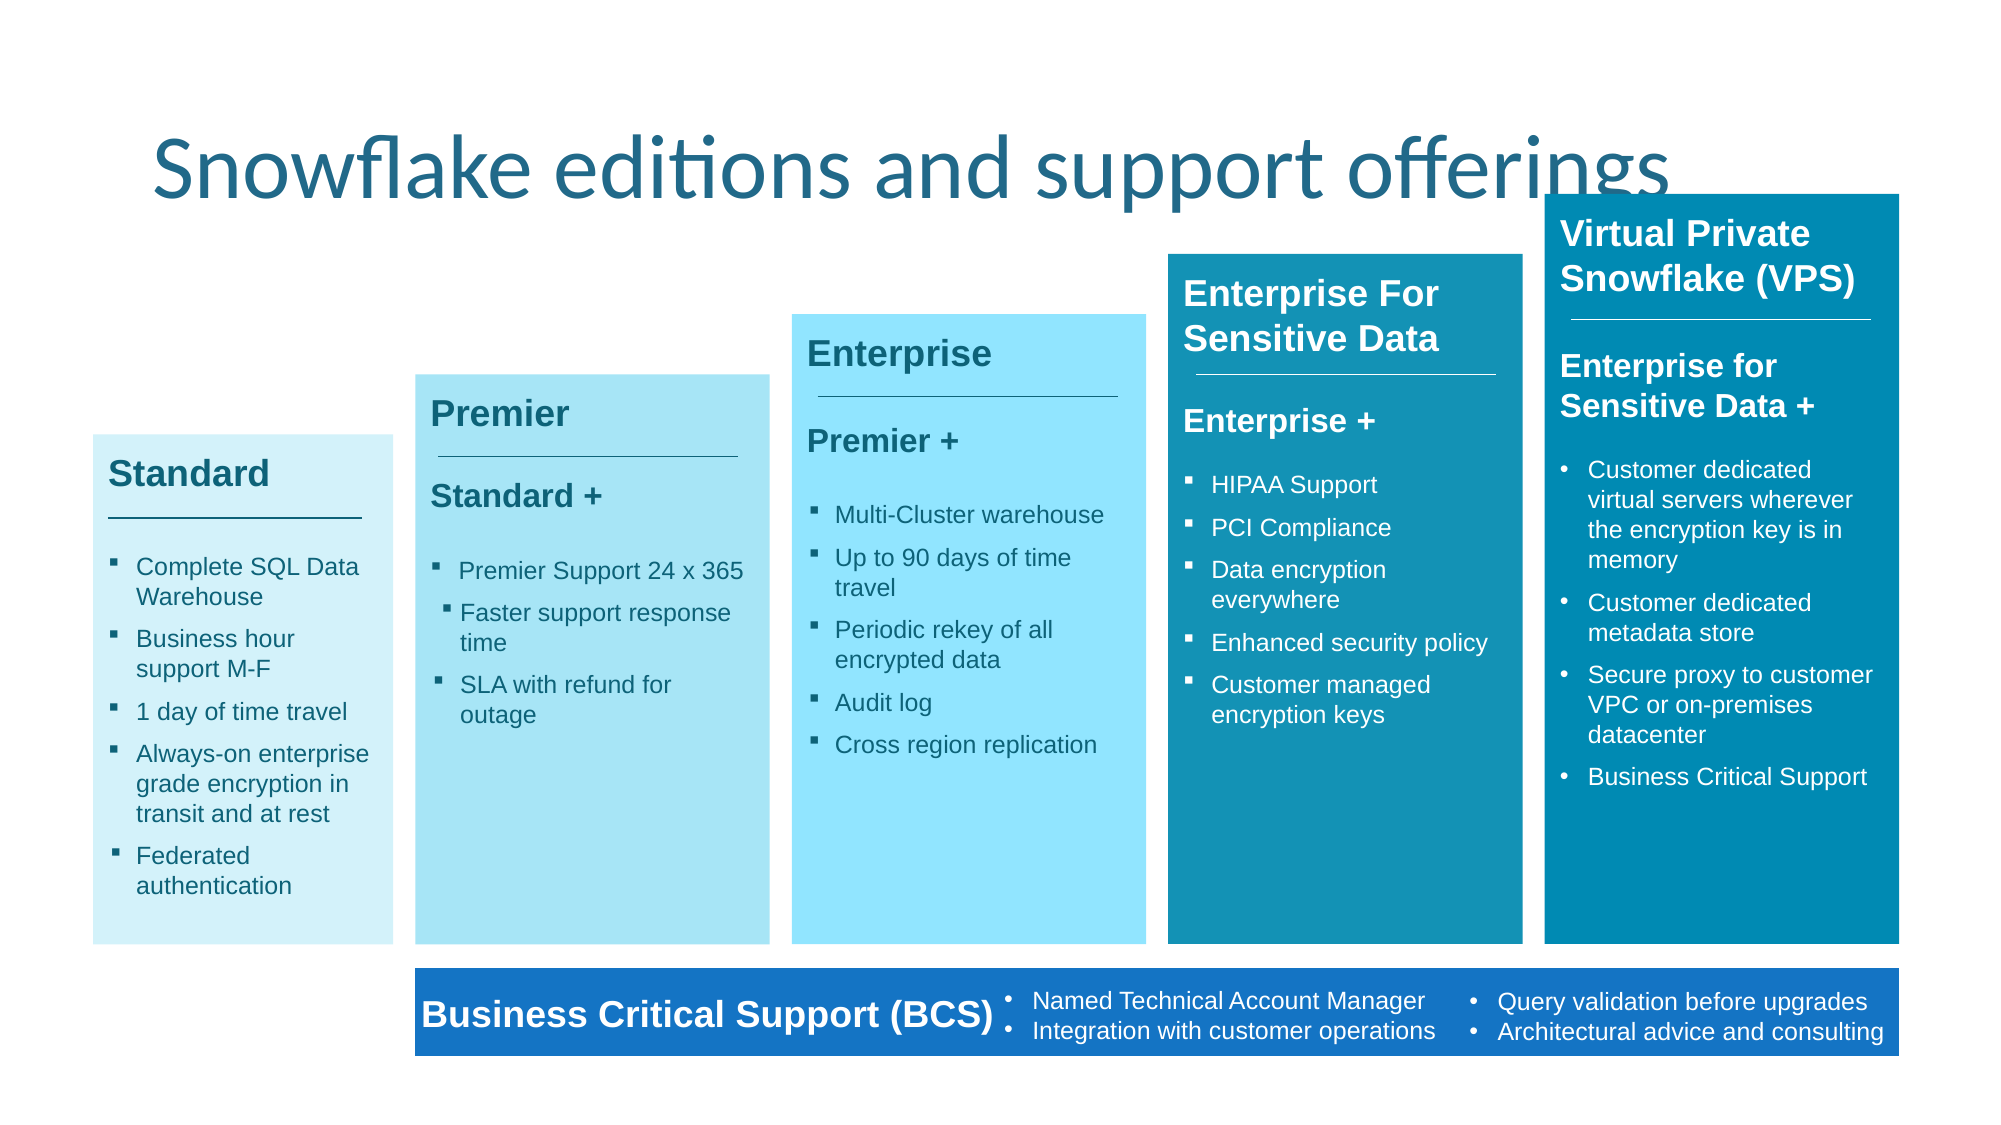

# Snowflake editions and support offerings
Virtual Private Snowflake (VPS)

Enterprise for Sensitive Data +

Customer dedicated virtual servers wherever the encryption key is in memory
Customer dedicated metadata store
Secure proxy to customer VPC or on-premises datacenter
Business Critical Support

Enterprise For Sensitive Data

Enterprise +

HIPAA Support
PCI Compliance
Data encryption everywhere
Enhanced security policy
Customer managed encryption keys

Enterprise

Premier +

Multi-Cluster warehouse
Up to 90 days of time travel
Periodic rekey of all encrypted data
Audit log
Cross region replication

Premier

Standard +

Premier Support 24 x 365
Faster support response time
SLA with refund for outage

Standard

Complete SQL Data Warehouse
Business hour support M-F
1 day of time travel
Always-on enterprise grade encryption in transit and at rest
Federated authentication

Named Technical Account Manager
Integration with customer operations
Query validation before upgrades
Architectural advice and consulting
Business Critical Support (BCS)